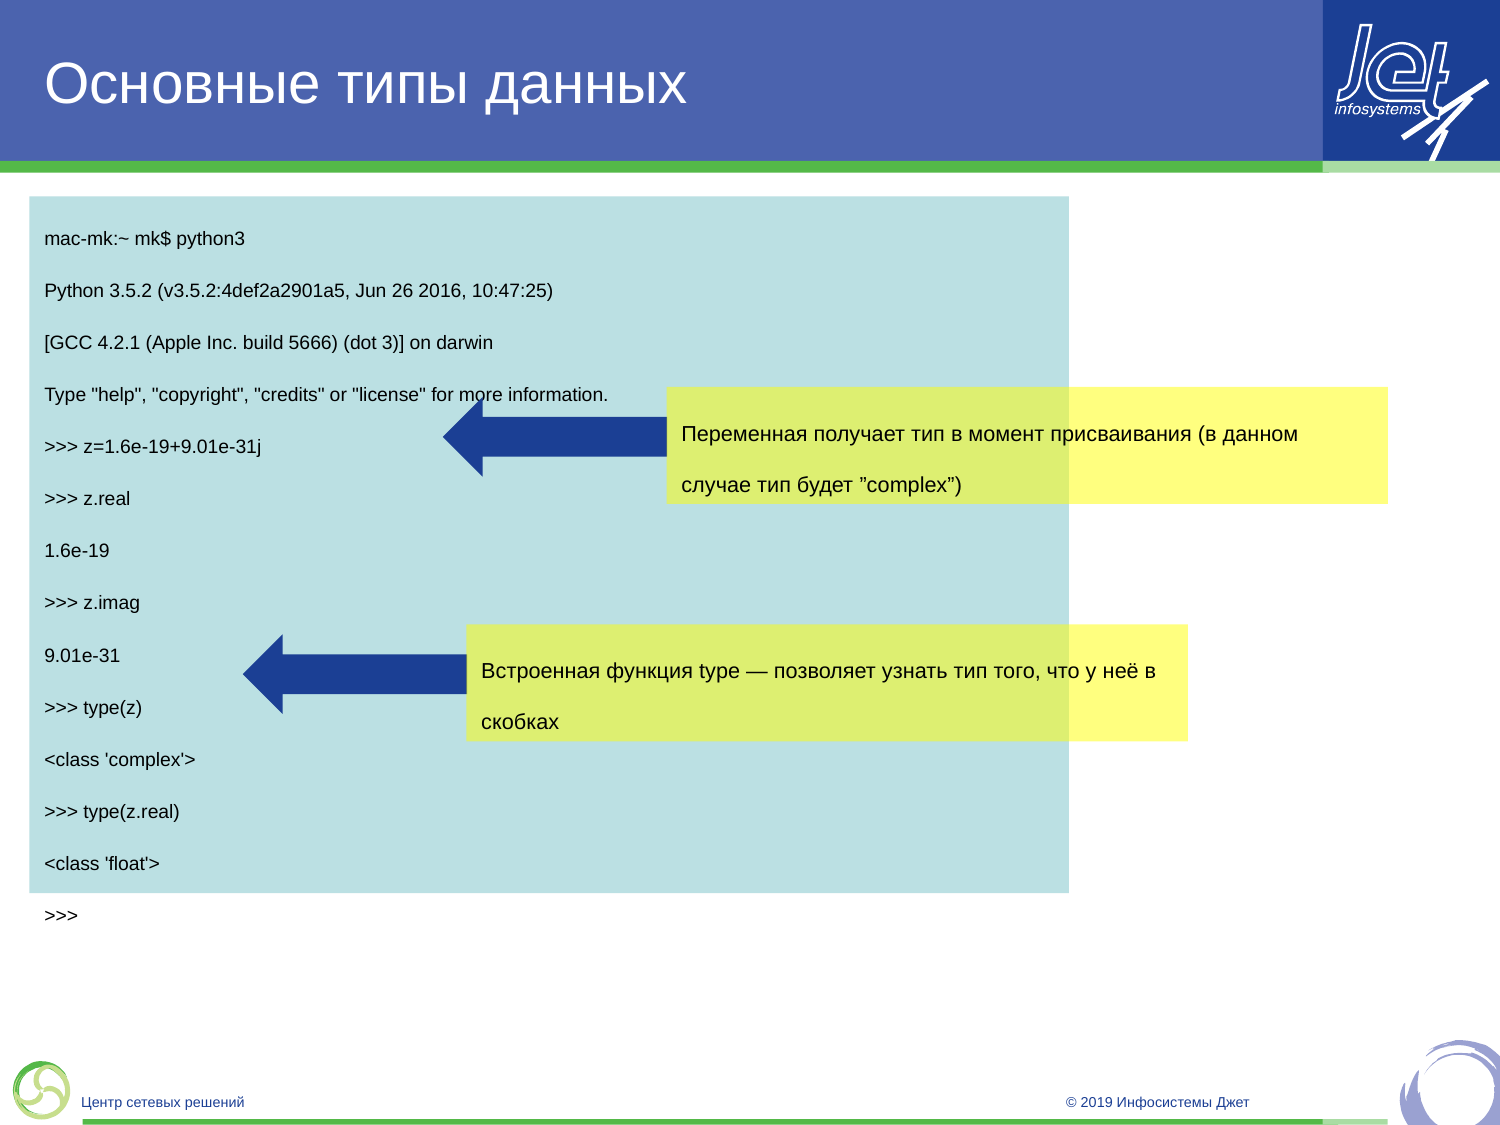

# Основные типы данных
mac-mk:~ mk$ python3
Python 3.5.2 (v3.5.2:4def2a2901a5, Jun 26 2016, 10:47:25)
[GCC 4.2.1 (Apple Inc. build 5666) (dot 3)] on darwin
Type "help", "copyright", "credits" or "license" for more information.
>>> z=1.6e-19+9.01e-31j
>>> z.real
1.6e-19
>>> z.imag
9.01e-31
>>> type(z)
<class 'complex'>
>>> type(z.real)
<class 'float'>
>>>

Переменная получает тип в момент присваивания (в данном случае тип будет ”complex”)

Встроенная функция type — позволяет узнать тип того, что у неё в скобках